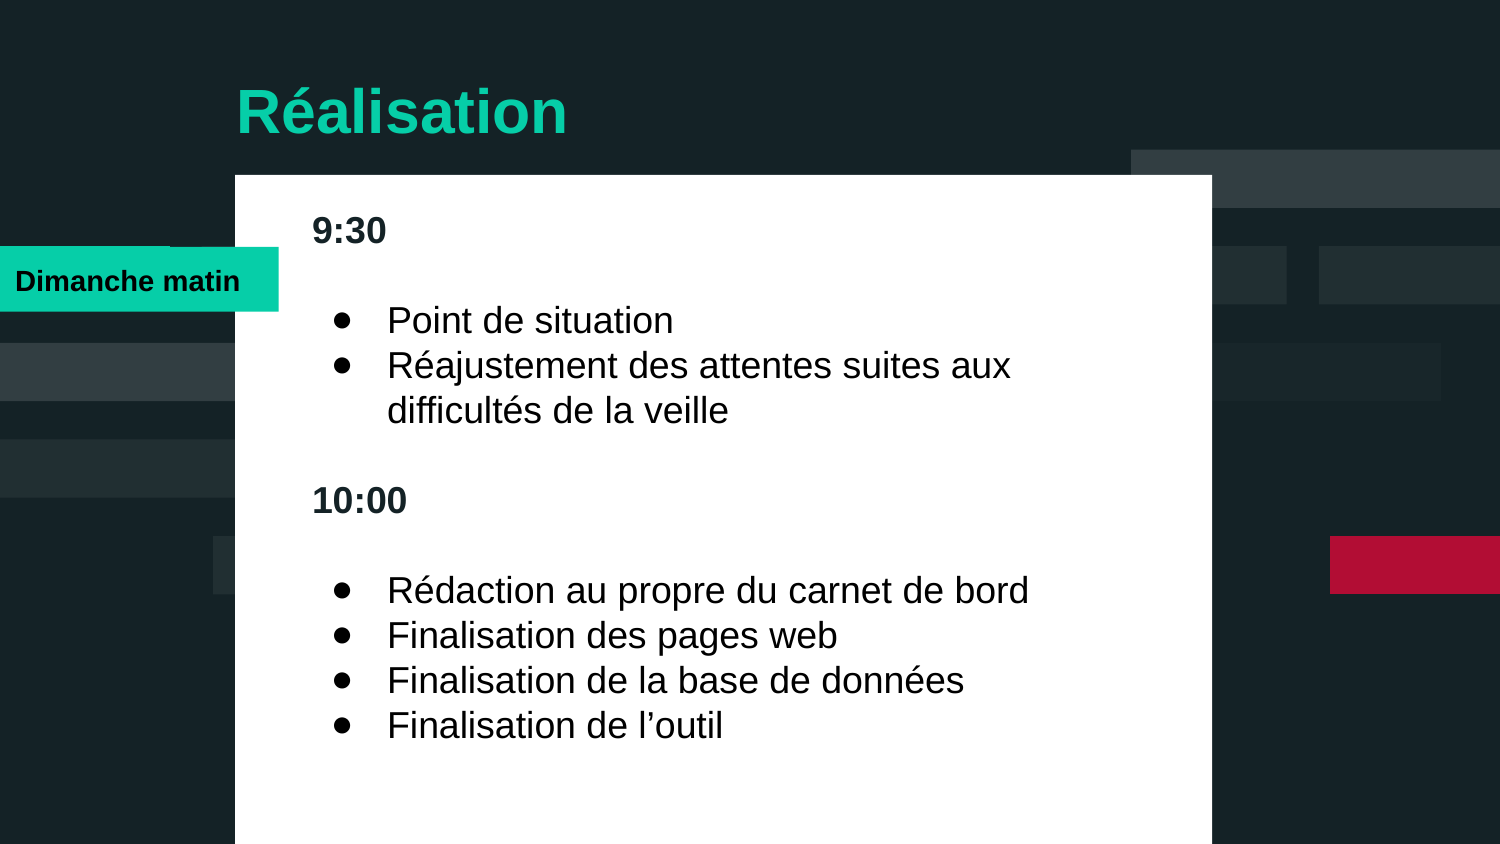

Réalisation

9:30

Point de situation
Réajustement des attentes suites aux difficultés de la veille

10:00

Rédaction au propre du carnet de bord
Finalisation des pages web
Finalisation de la base de données
Finalisation de l’outil

Dimanche matin